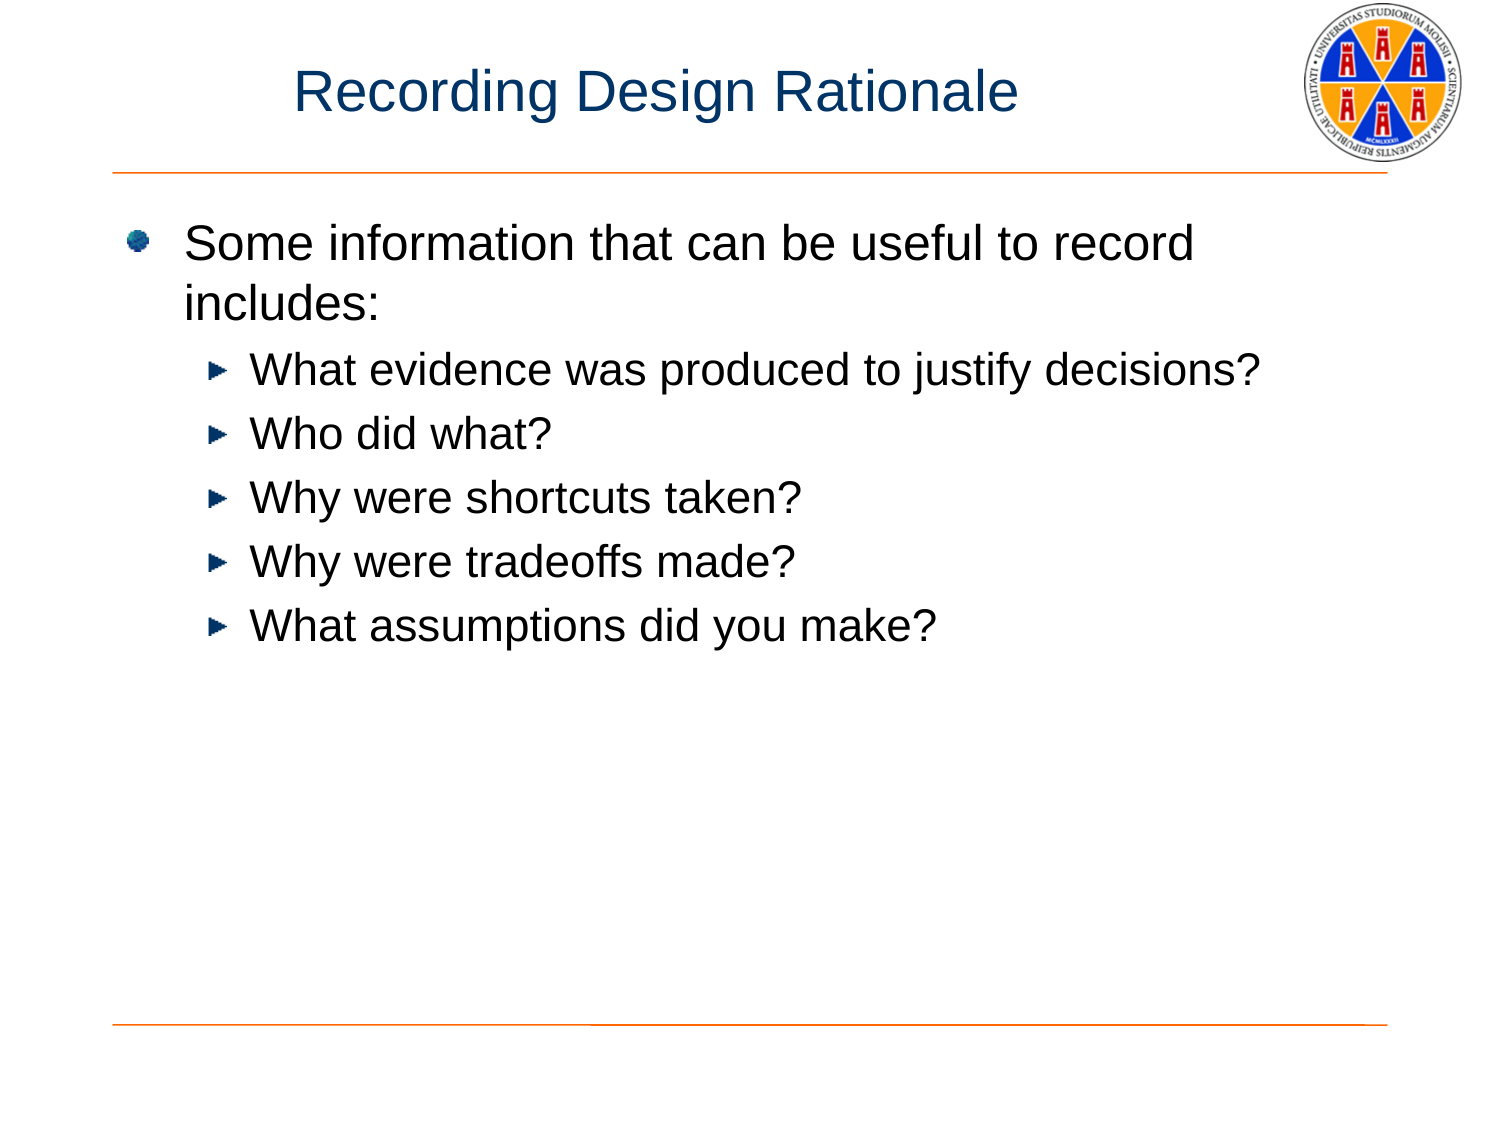

# Recording Design Rationale
Some information that can be useful to record includes:
What evidence was produced to justify decisions?
Who did what?
Why were shortcuts taken?
Why were tradeoffs made?
What assumptions did you make?